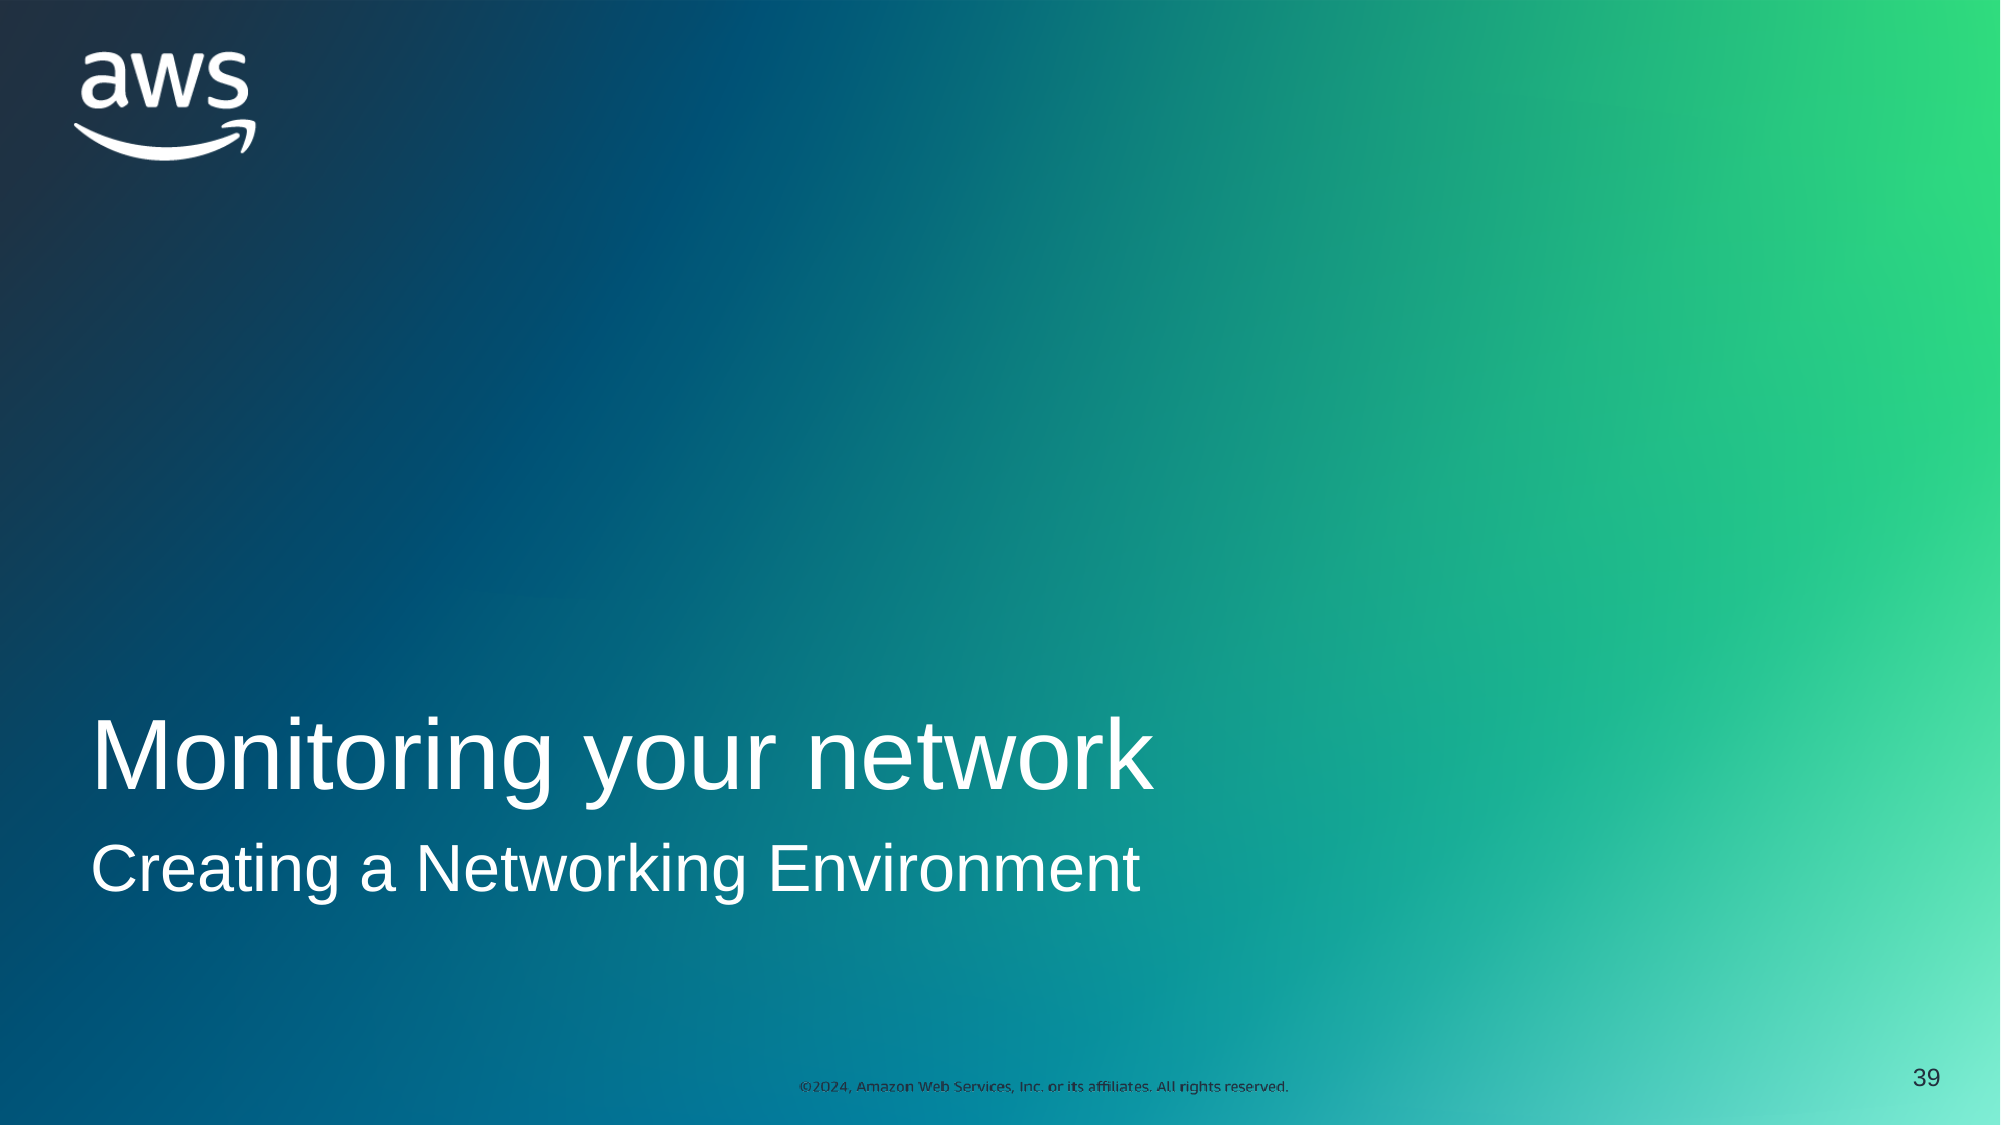

# Monitoring your network
Creating a Networking Environment
39